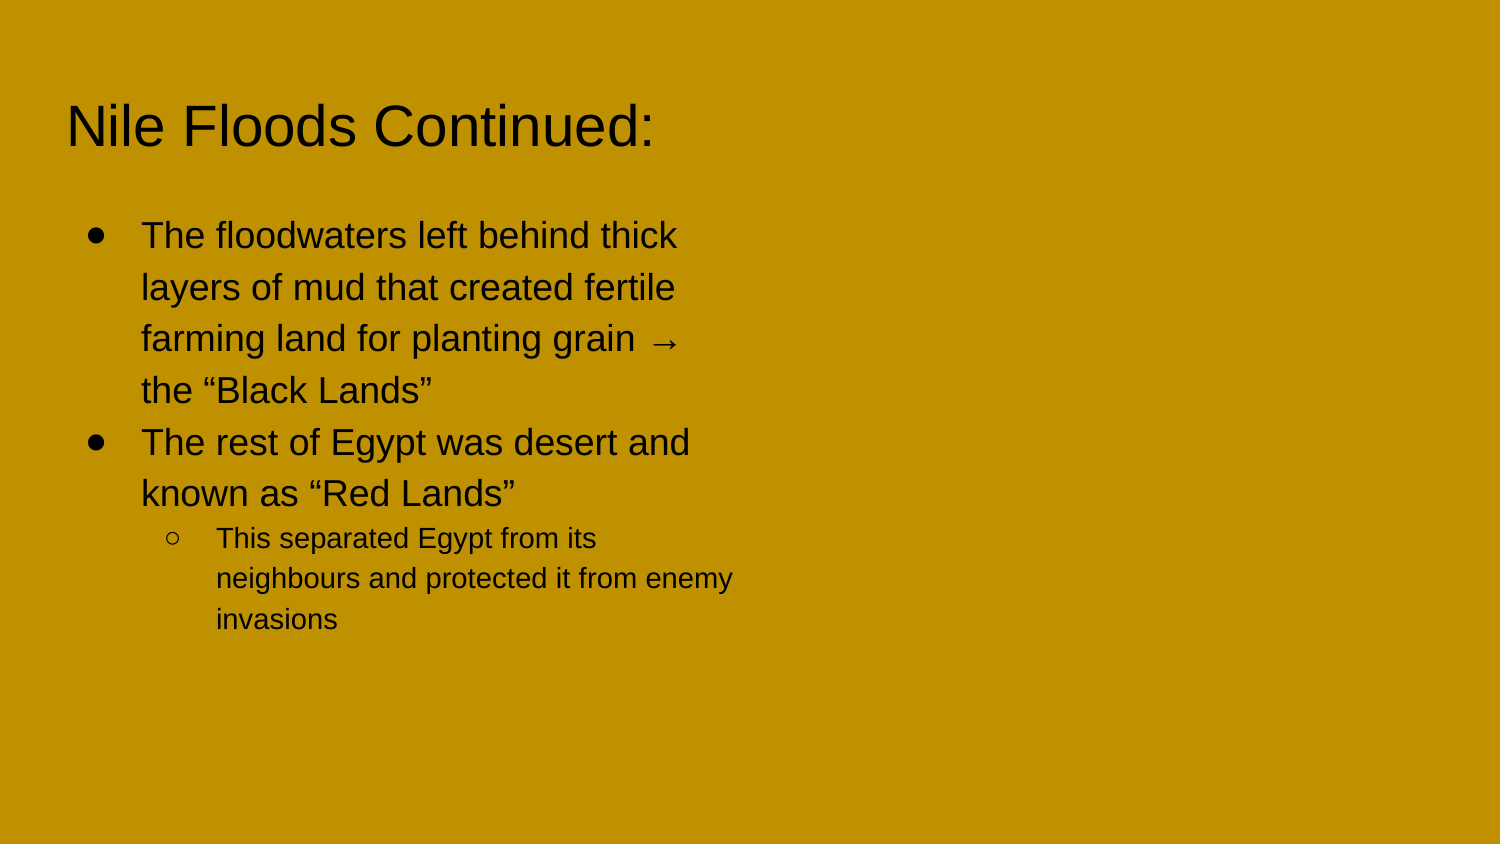

# Nile Floods Continued:
The floodwaters left behind thick layers of mud that created fertile farming land for planting grain → the “Black Lands”
The rest of Egypt was desert and known as “Red Lands”
This separated Egypt from its neighbours and protected it from enemy invasions